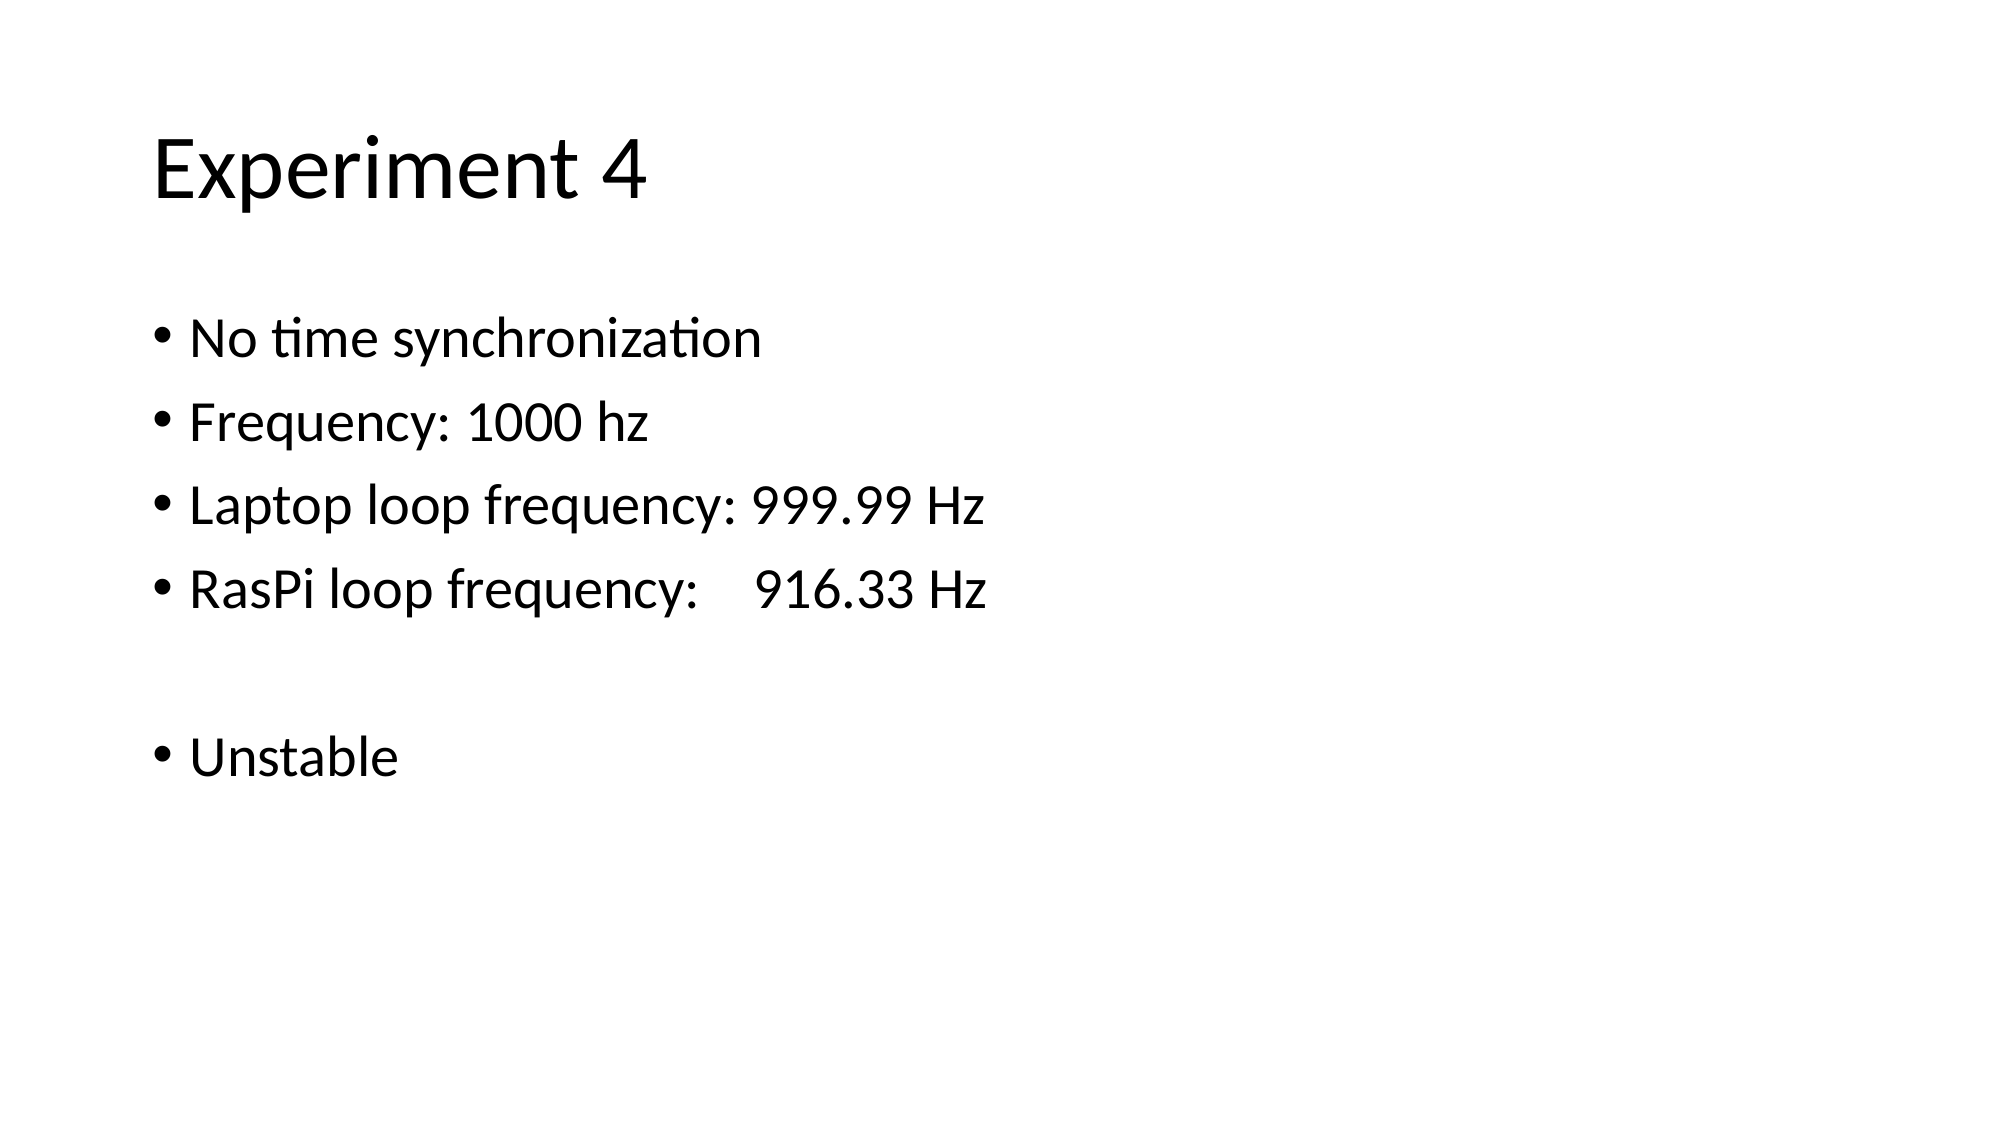

# Experiment 4
No time synchronization
Frequency: 1000 hz
Laptop loop frequency: 999.99 Hz
RasPi loop frequency:    916.33 Hz

Unstable